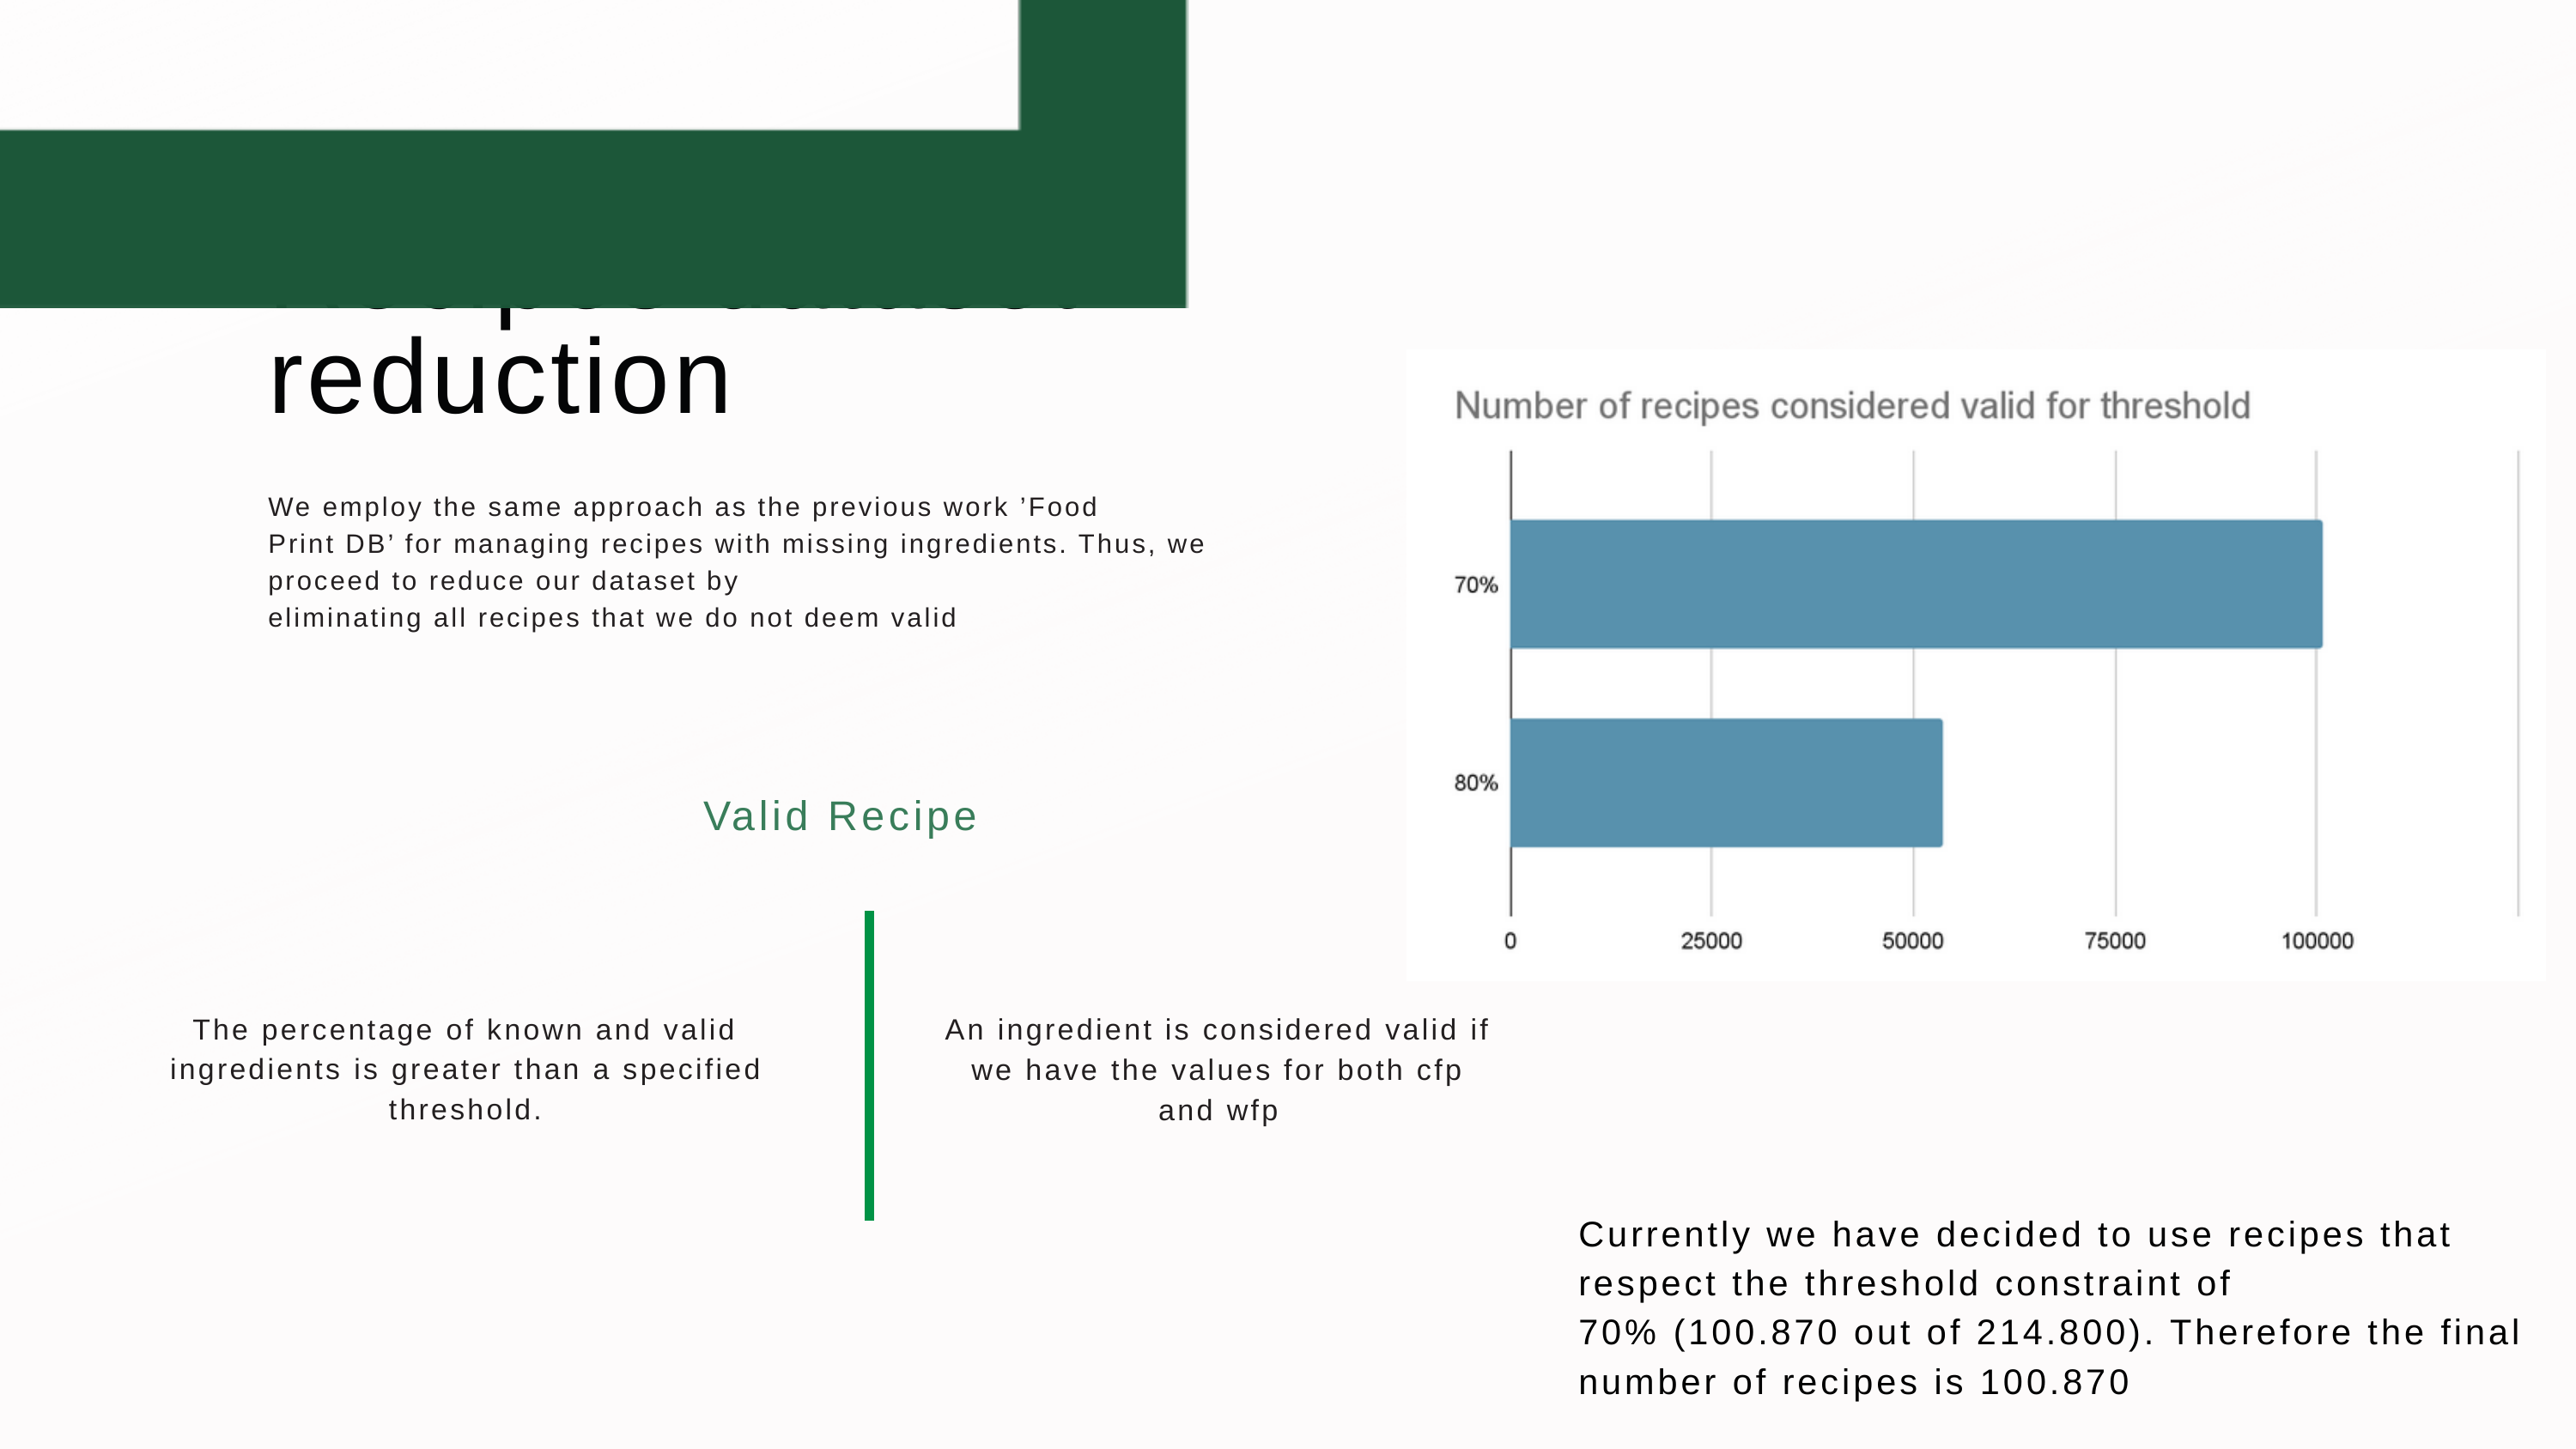

Recipes dataset reduction

We employ the same approach as the previous work ’Food
Print DB’ for managing recipes with missing ingredients. Thus, we proceed to reduce our dataset by
eliminating all recipes that we do not deem valid

Valid Recipe

The percentage of known and valid ingredients is greater than a specified
threshold.
An ingredient is considered valid if we have the values for both cfp and wfp
Currently we have decided to use recipes that respect the threshold constraint of
70% (100.870 out of 214.800). Therefore the final number of recipes is 100.870